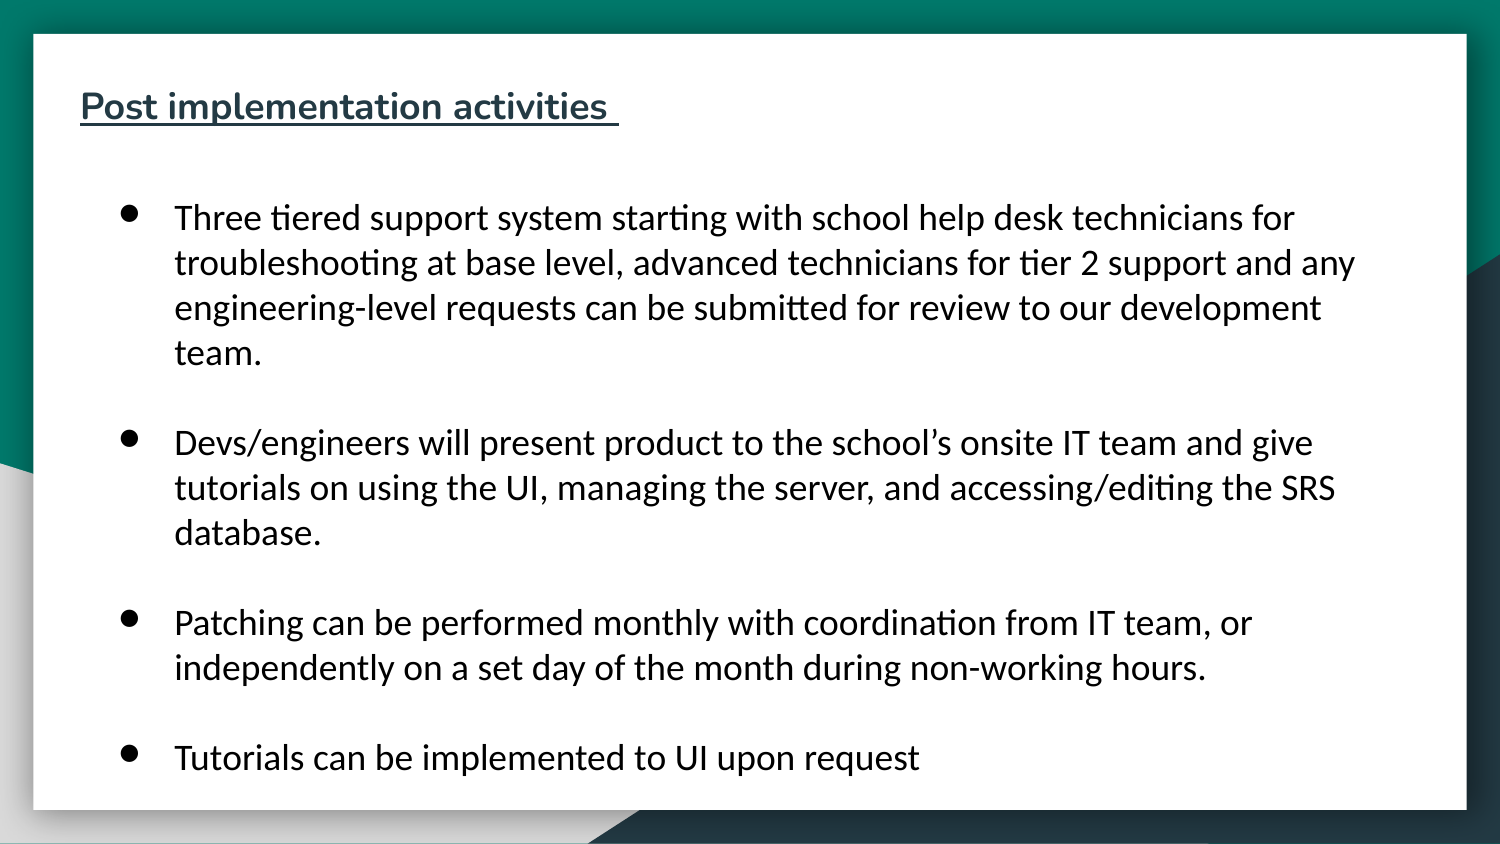

Post implementation activities
Three tiered support system starting with school help desk technicians for troubleshooting at base level, advanced technicians for tier 2 support and any engineering-level requests can be submitted for review to our development team.

Devs/engineers will present product to the school’s onsite IT team and give  tutorials on using the UI, managing the server, and accessing/editing the SRS database.

Patching can be performed monthly with coordination from IT team, or independently on a set day of the month during non-working hours.

Tutorials can be implemented to UI upon request